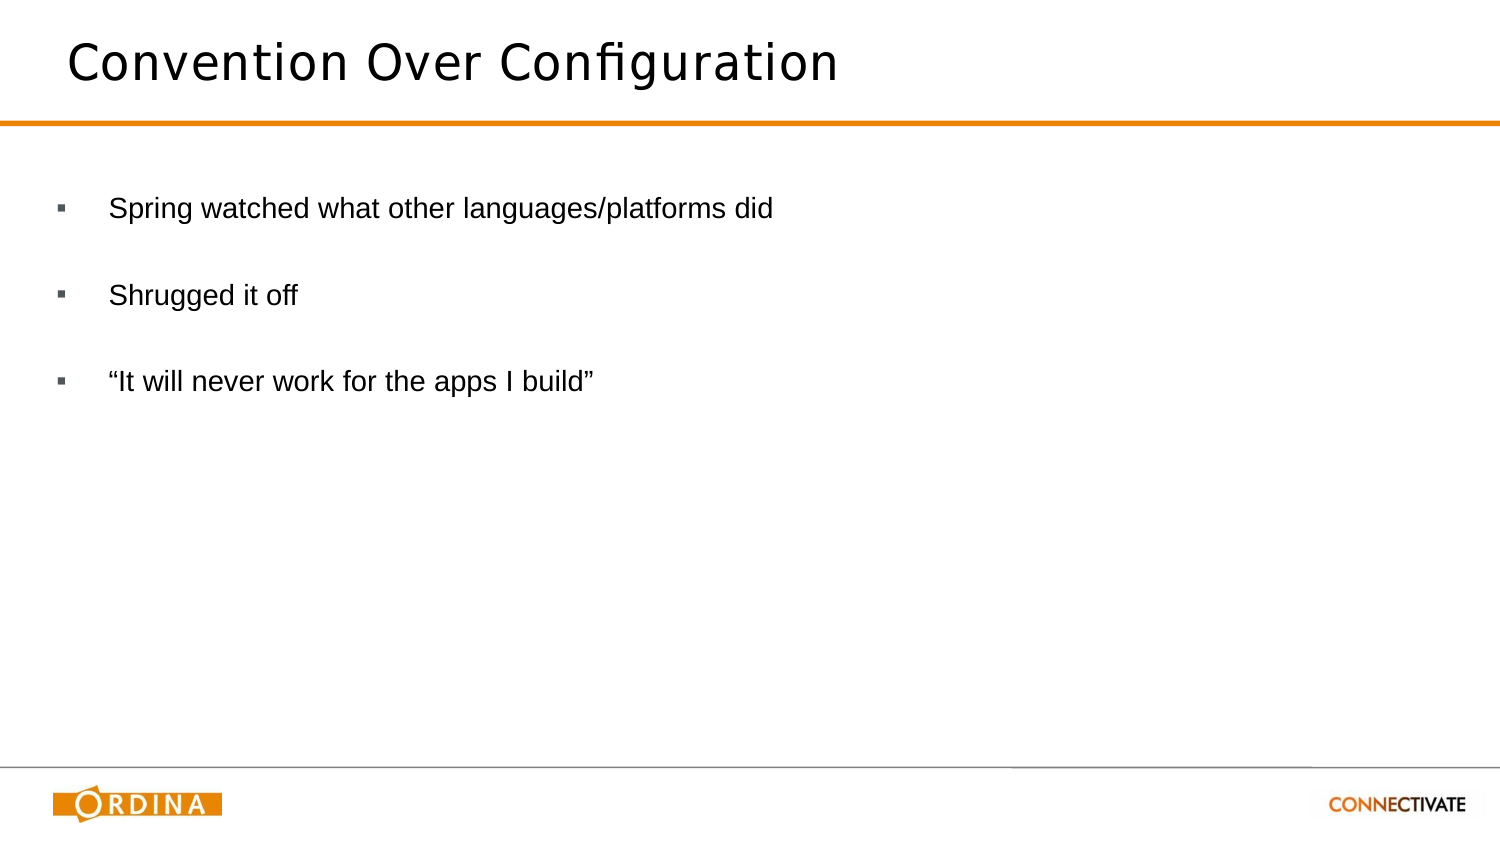

# Convention Over Configuration
Spring watched what other languages/platforms did
Shrugged it off
“It will never work for the apps I build”